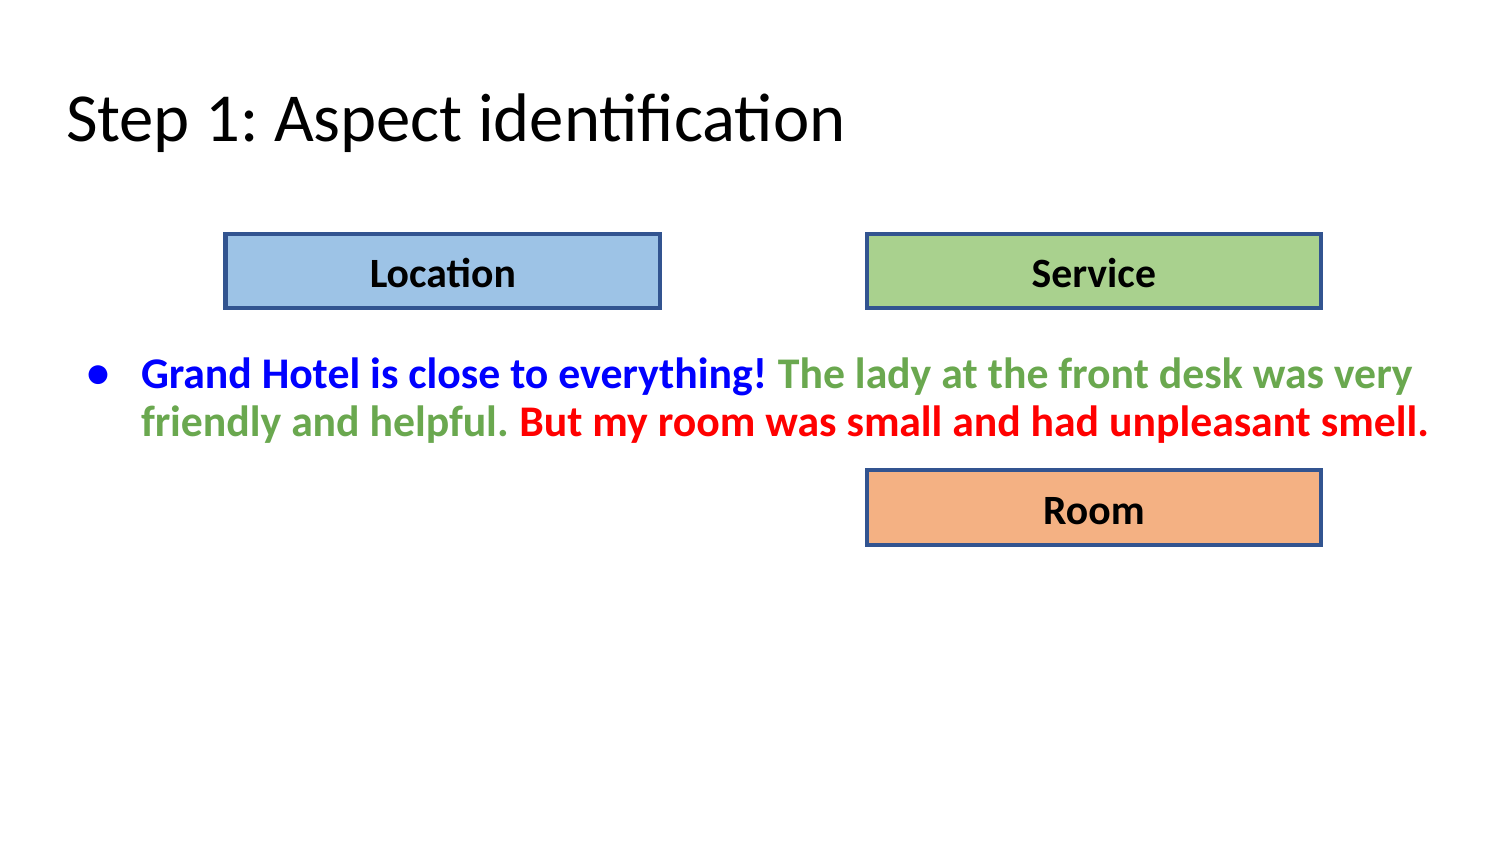

# Step 1: Aspect identification
Location
Service
Grand Hotel is close to everything! The lady at the front desk was very friendly and helpful. But my room was small and had unpleasant smell.

Room